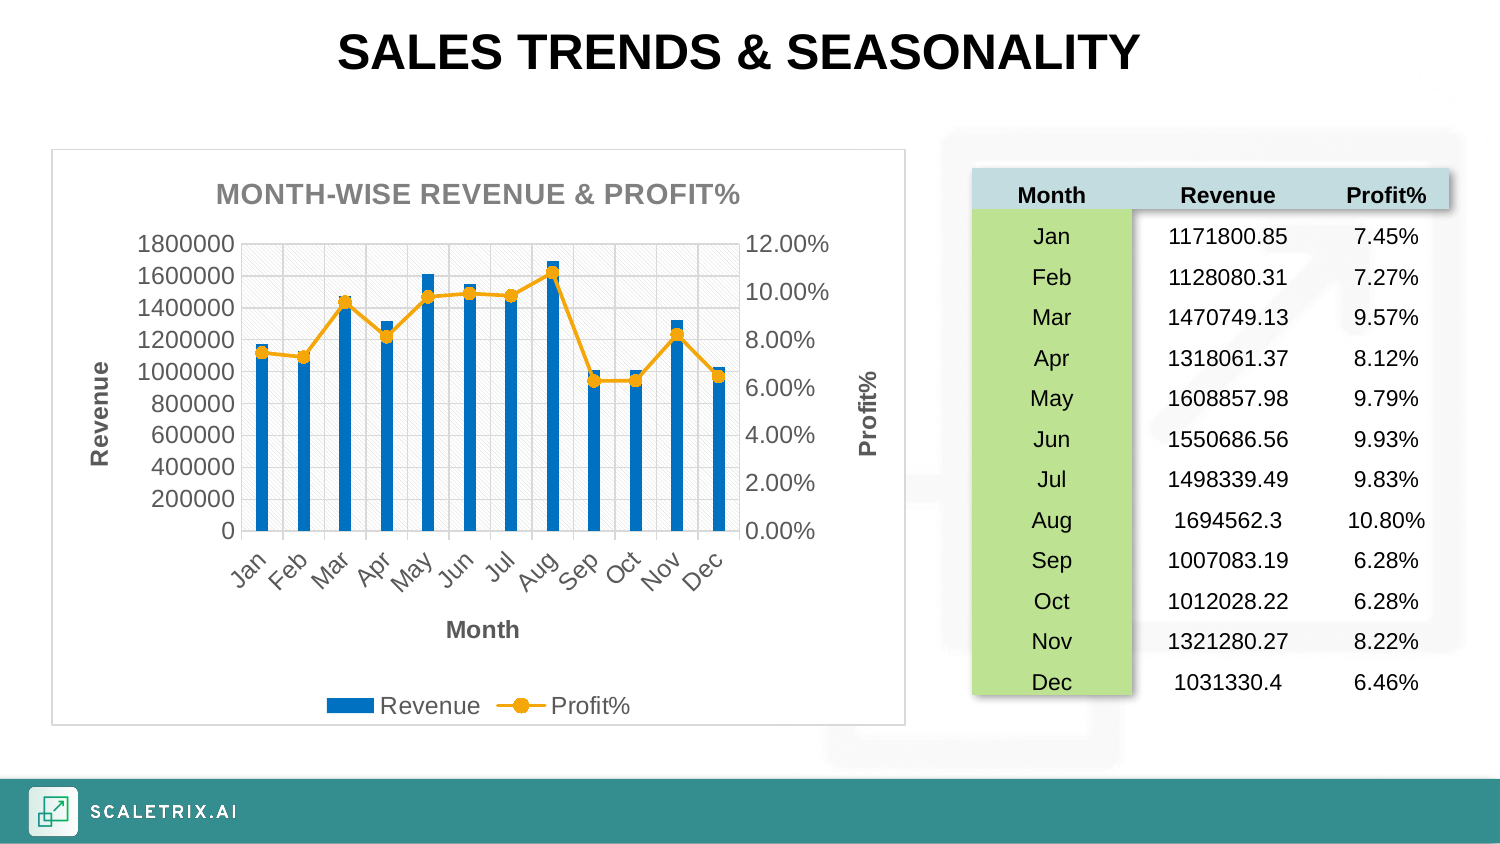

SALES TRENDS & SEASONALITY

### Chart: MONTH-WISE REVENUE & PROFIT%

| Category | Revenue | Profit% |
|---|---|---|
| Jan | 1171800.85 | 0.07452157047105054 |
| Feb | 1128080.31 | 0.07273564908455189 |
| Mar | 1470749.13 | 0.09567228429167335 |
| Apr | 1318061.37 | 0.0811770907235676 |
| May | 1608857.98 | 0.09789060698826778 |
| Jun | 1550686.56 | 0.09928313469019343 |
| Jul | 1498339.49 | 0.09834788679194625 |
| Aug | 1694562.3 | 0.108028190134123 |
| Sep | 1007083.19 | 0.06275677264888684 |
| Oct | 1012028.22 | 0.06284912186643546 |
| Nov | 1321280.27 | 0.08216405044318464 |
| Dec | 1031330.4 | 0.06457364186613751 |
| Month | Revenue | Profit% |
| --- | --- | --- |
| Jan | 1171800.85 | 7.45% |
| Feb | 1128080.31 | 7.27% |
| Mar | 1470749.13 | 9.57% |
| Apr | 1318061.37 | 8.12% |
| May | 1608857.98 | 9.79% |
| Jun | 1550686.56 | 9.93% |
| Jul | 1498339.49 | 9.83% |
| Aug | 1694562.3 | 10.80% |
| Sep | 1007083.19 | 6.28% |
| Oct | 1012028.22 | 6.28% |
| Nov | 1321280.27 | 8.22% |
| Dec | 1031330.4 | 6.46% |